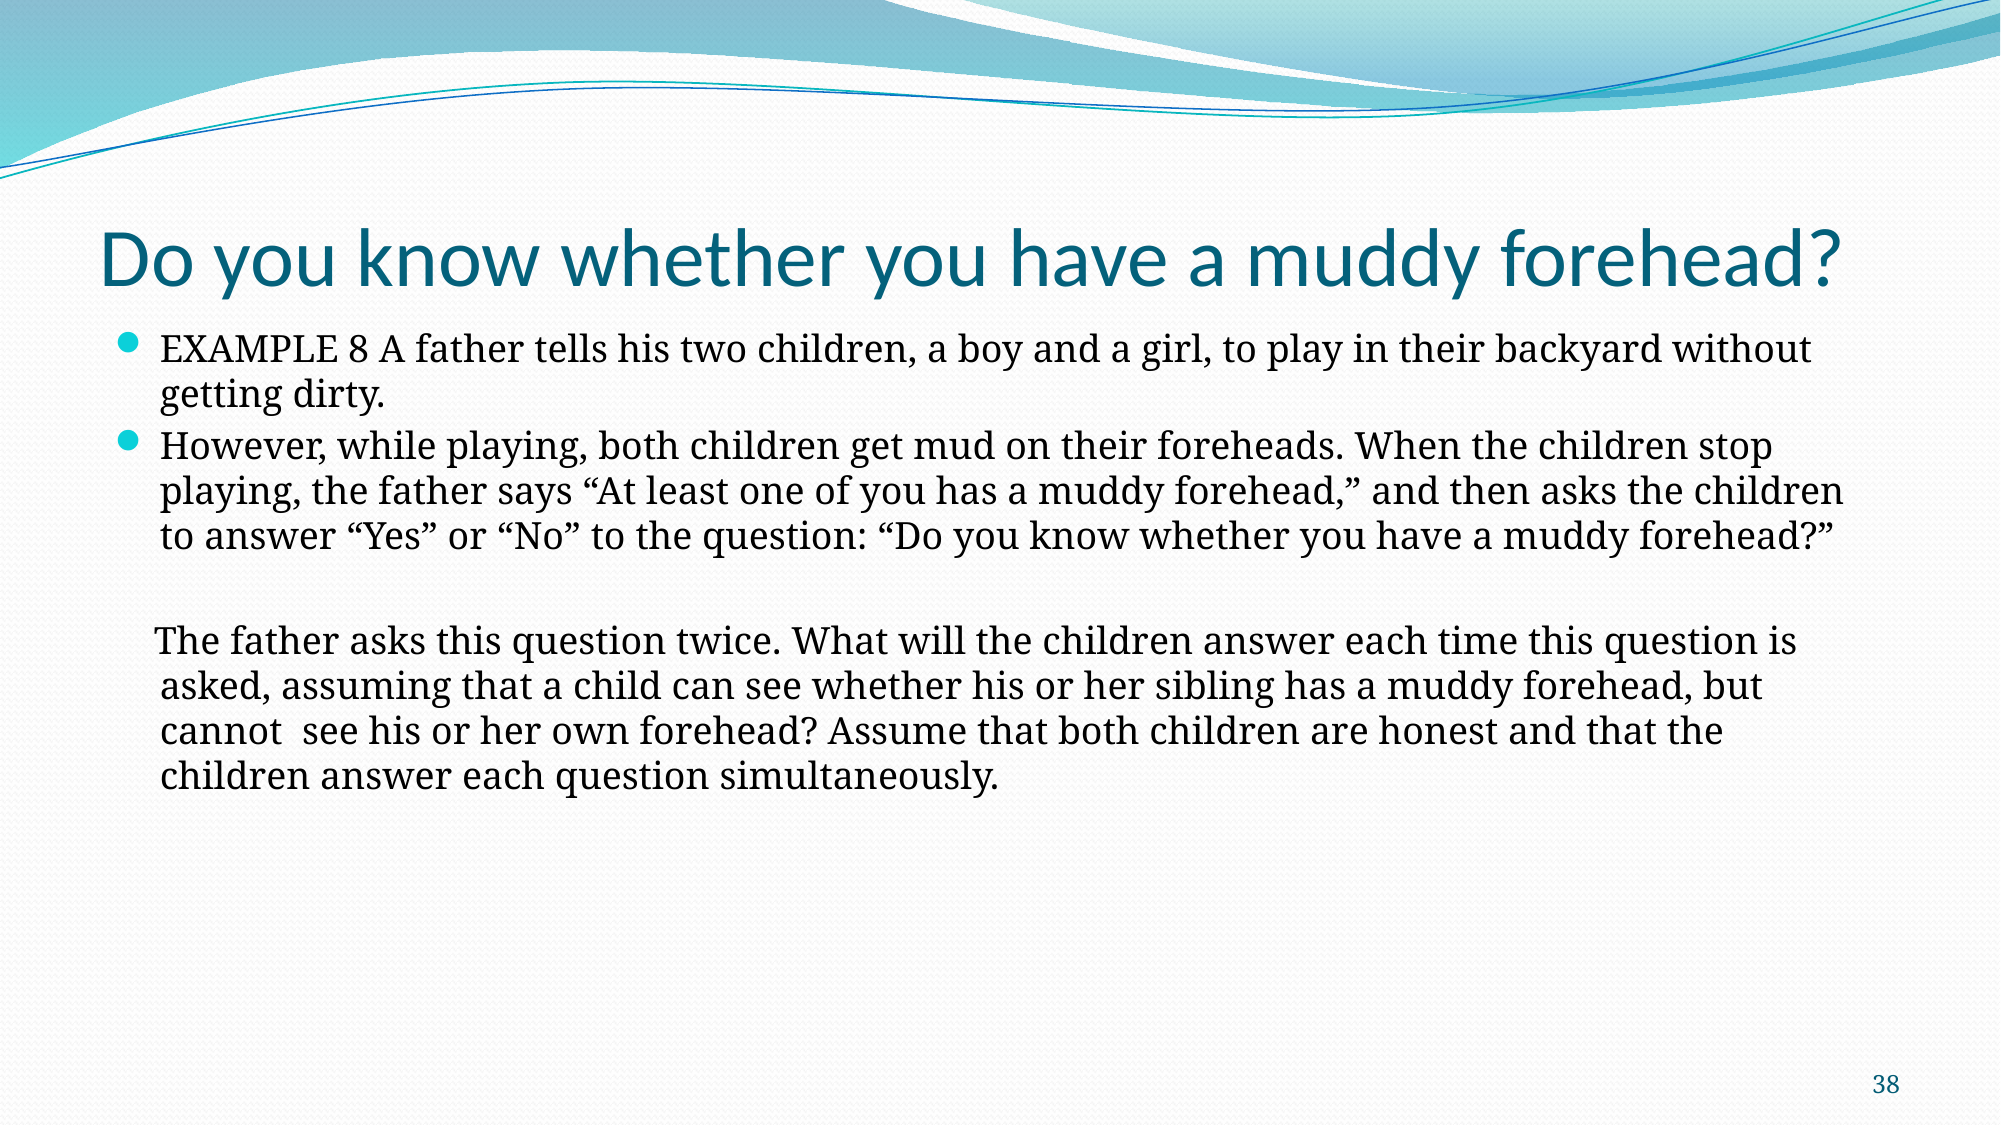

# Do you know whether you have a muddy forehead?
EXAMPLE 8 A father tells his two children, a boy and a girl, to play in their backyard without getting dirty.
However, while playing, both children get mud on their foreheads. When the children stop playing, the father says “At least one of you has a muddy forehead,” and then asks the children to answer “Yes” or “No” to the question: “Do you know whether you have a muddy forehead?”

    The father asks this question twice. What will the children answer each time this question is asked, assuming that a child can see whether his or her sibling has a muddy forehead, but cannot  see his or her own forehead? Assume that both children are honest and that the children answer each question simultaneously.
38